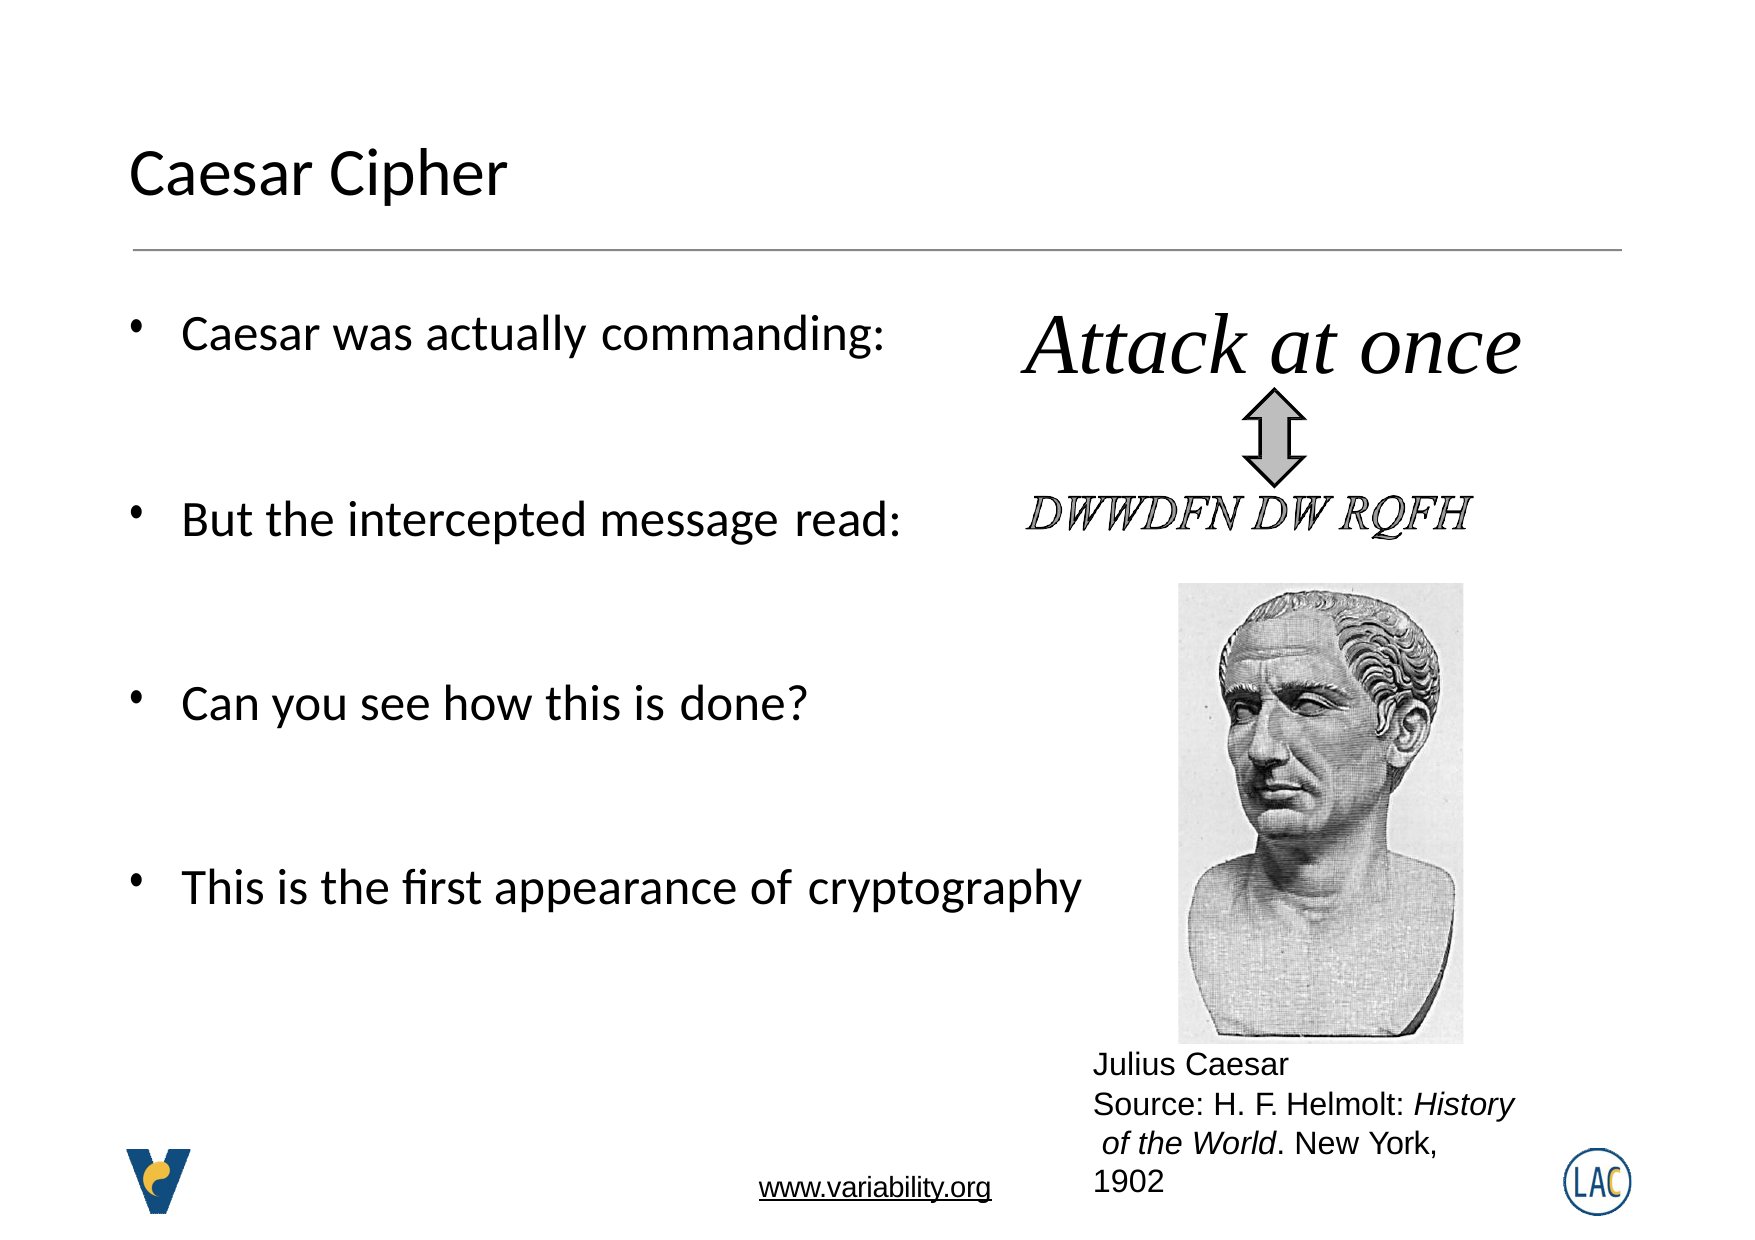

# Caesar Cipher
Attack at once
Caesar was actually commanding:

But the intercepted message read:

Can you see how this is done?

This is the first appearance of cryptography

Julius Caesar
Source: H. F. Helmolt: History  of the World. New York, 1902

www.variability.org